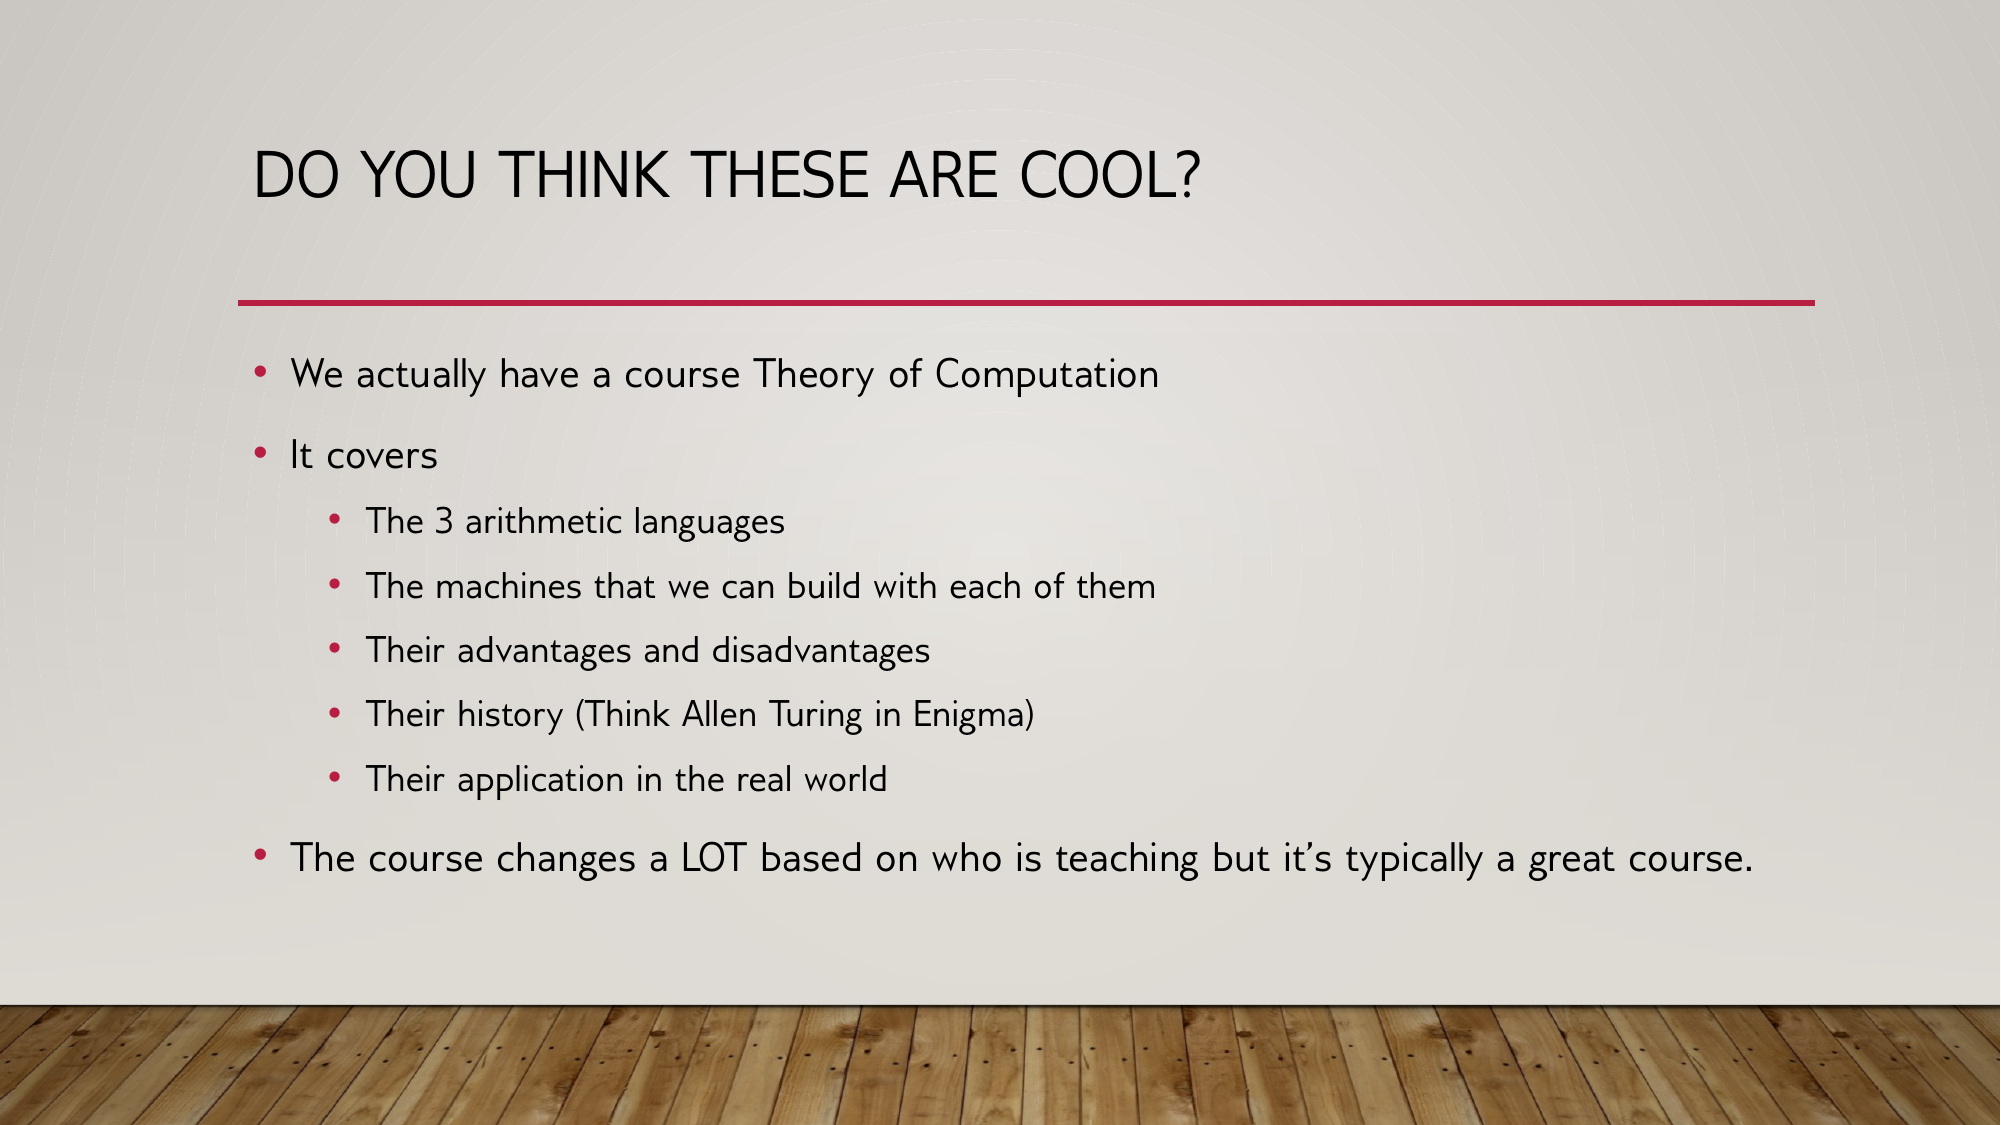

# Do you think these are cool?
We actually have a course Theory of Computation
It covers
The 3 arithmetic languages
The machines that we can build with each of them
Their advantages and disadvantages
Their history (Think Allen Turing in Enigma)
Their application in the real world
The course changes a LOT based on who is teaching but it’s typically a great course.